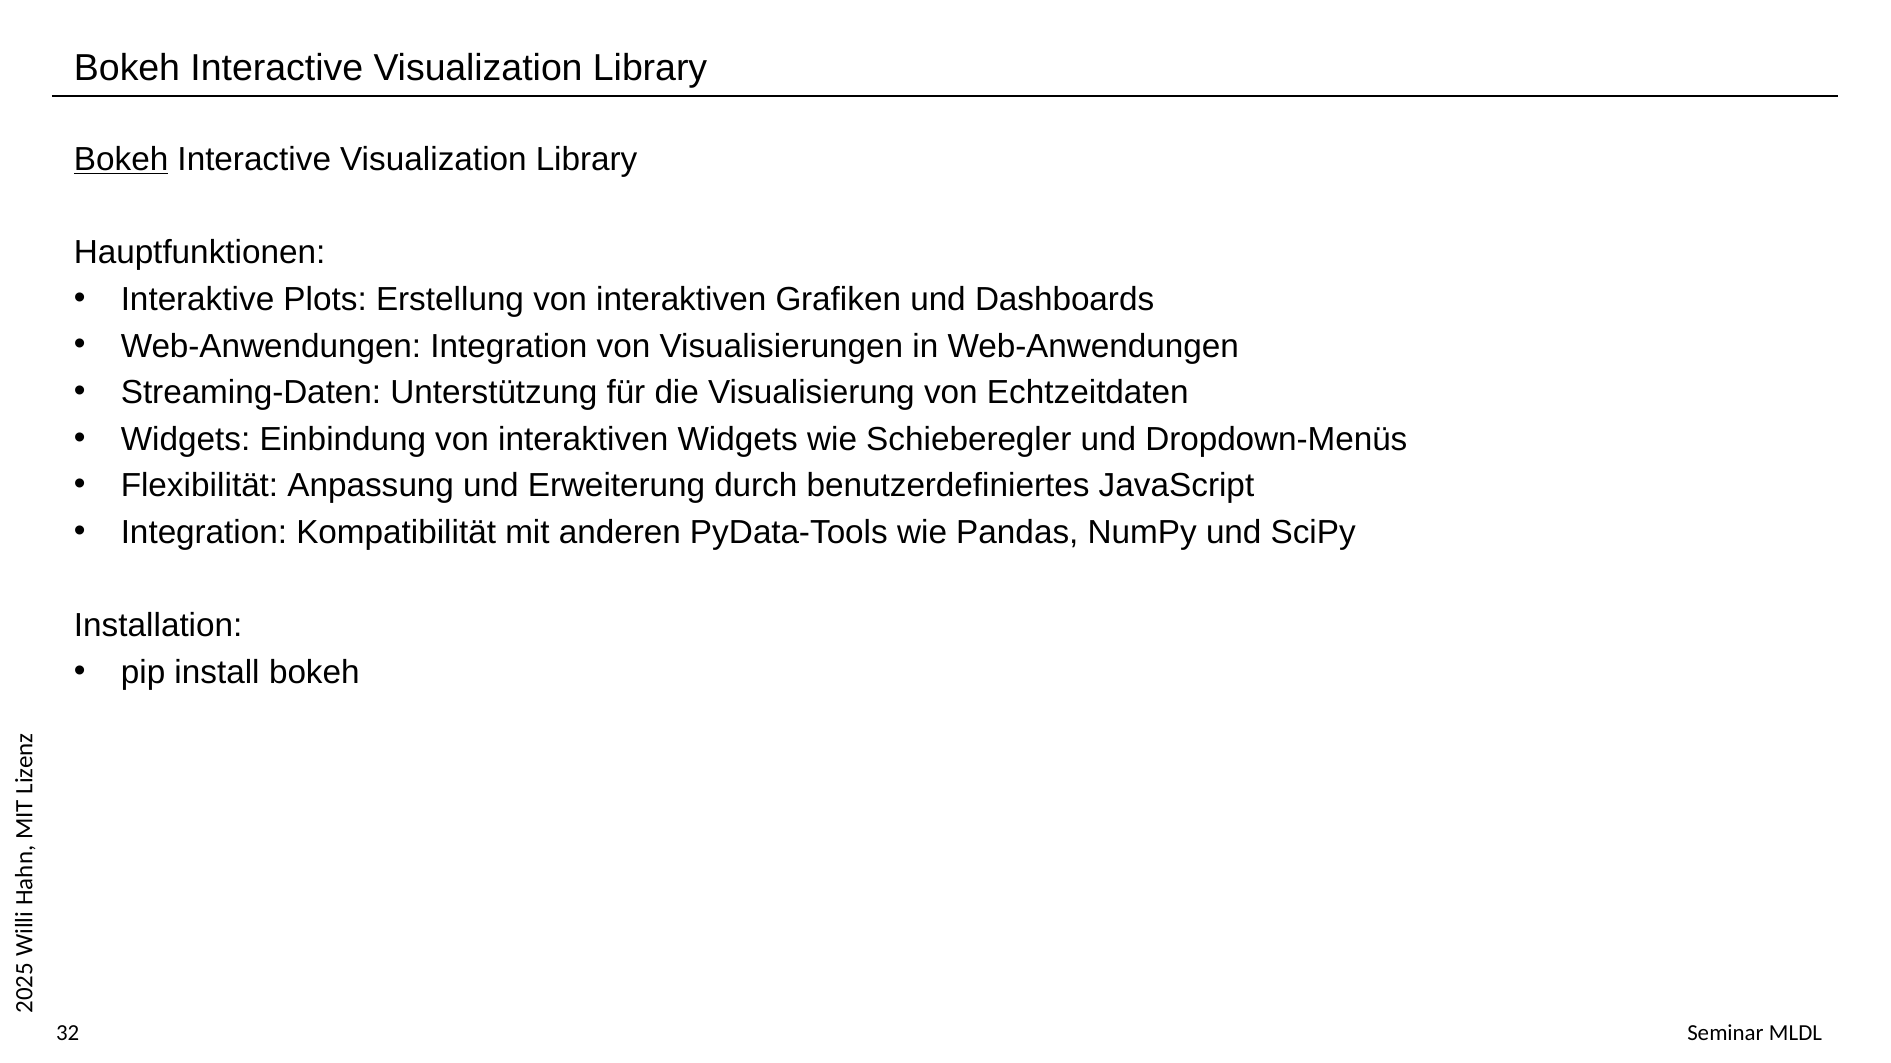

Bokeh Interactive Visualization Library

Bokeh Interactive Visualization Library

Hauptfunktionen:
Interaktive Plots: Erstellung von interaktiven Grafiken und Dashboards
Web-Anwendungen: Integration von Visualisierungen in Web-Anwendungen
Streaming-Daten: Unterstützung für die Visualisierung von Echtzeitdaten
Widgets: Einbindung von interaktiven Widgets wie Schieberegler und Dropdown-Menüs
Flexibilität: Anpassung und Erweiterung durch benutzerdefiniertes JavaScript
Integration: Kompatibilität mit anderen PyData-Tools wie Pandas, NumPy und SciPy

Installation:
pip install bokeh